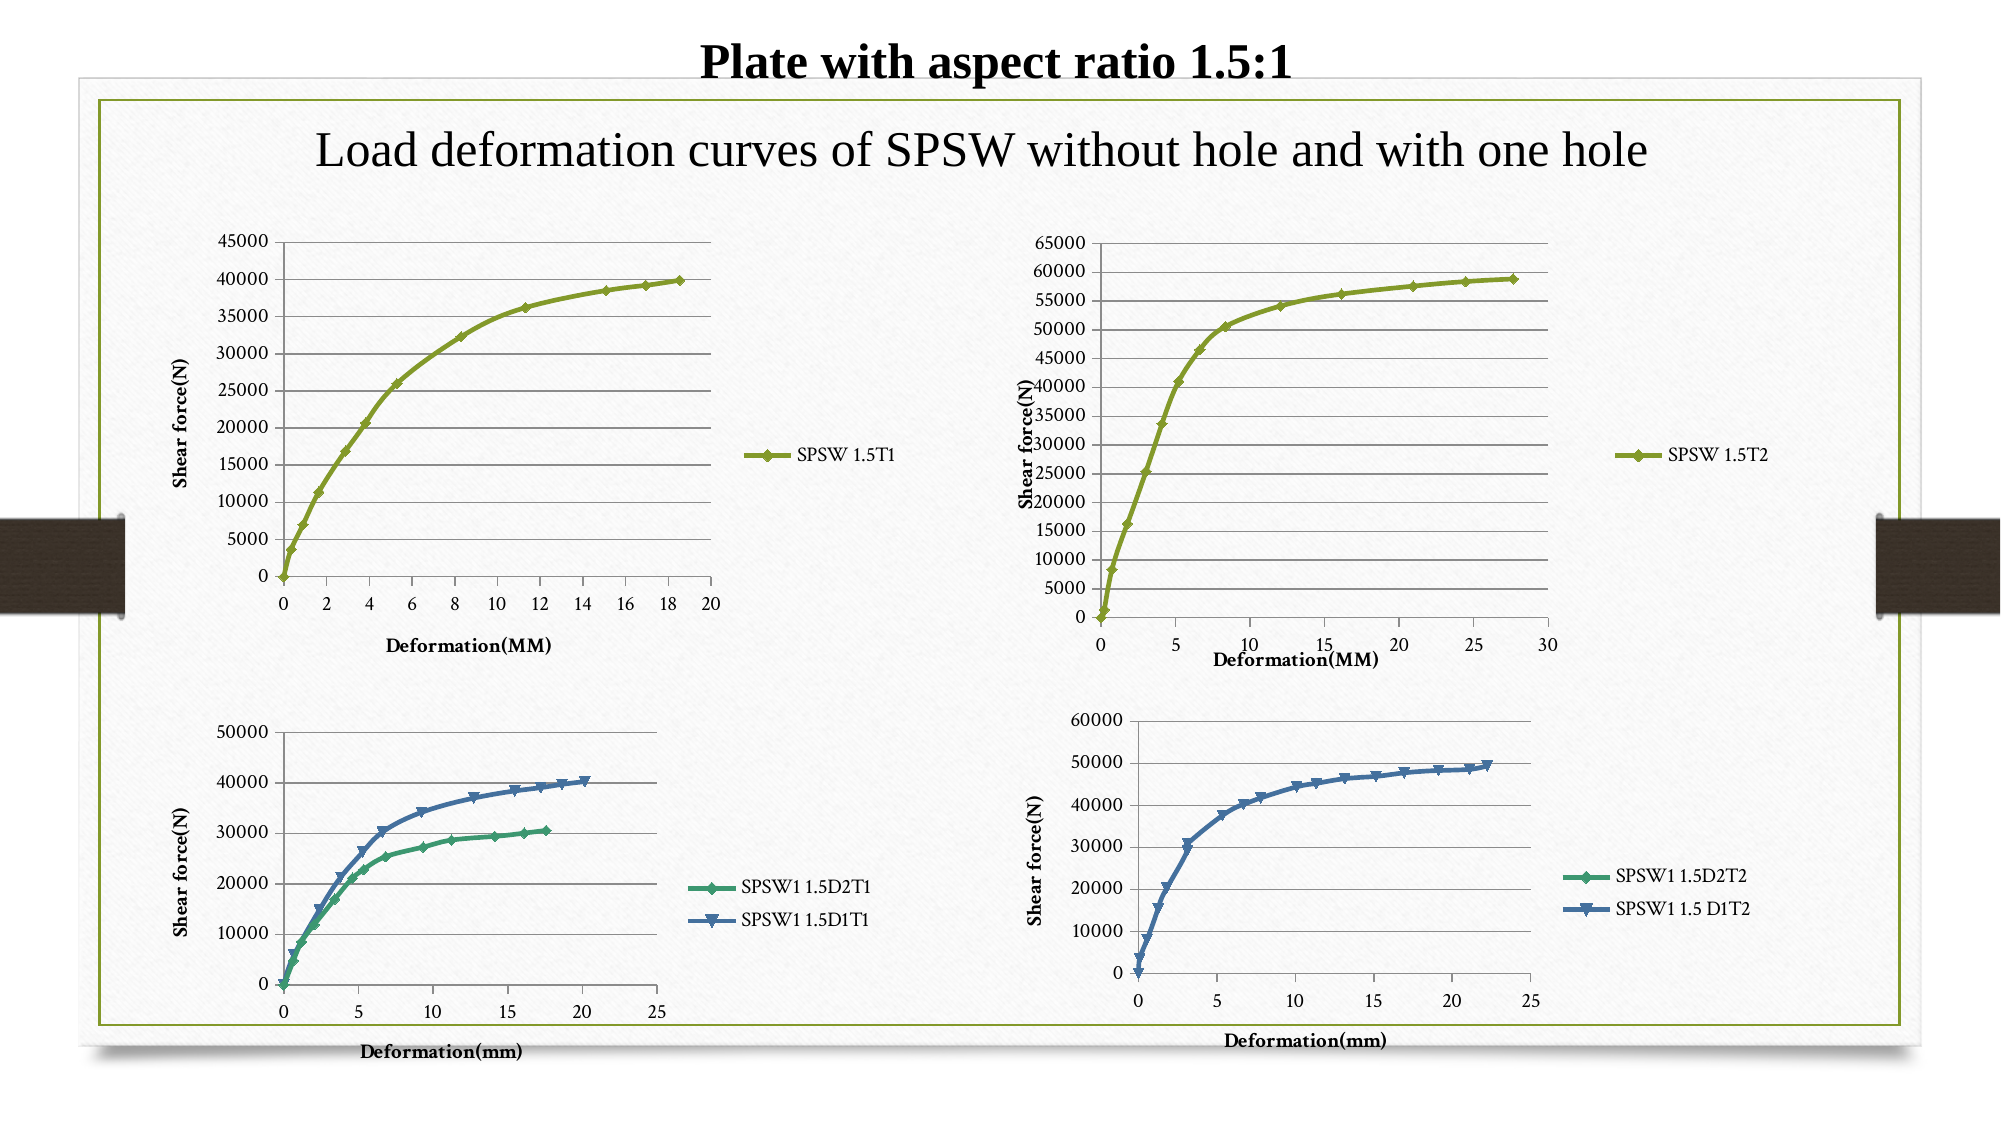

Plate with aspect ratio 1.5:1
# Load deformation curves of SPSW without hole and with one hole

### Chart

| Category | SPSW 1.5T1 |
|---|---|

### Chart

| Category | SPSW 1.5T2 |
|---|---|

### Chart

| Category | SPSW1 1.5D2T2 | SPSW1 1.5 D1T2 |
|---|---|---|

### Chart

| Category | SPSW1 1.5D2T1 | SPSW1 1.5D1T1 |
|---|---|---|
39